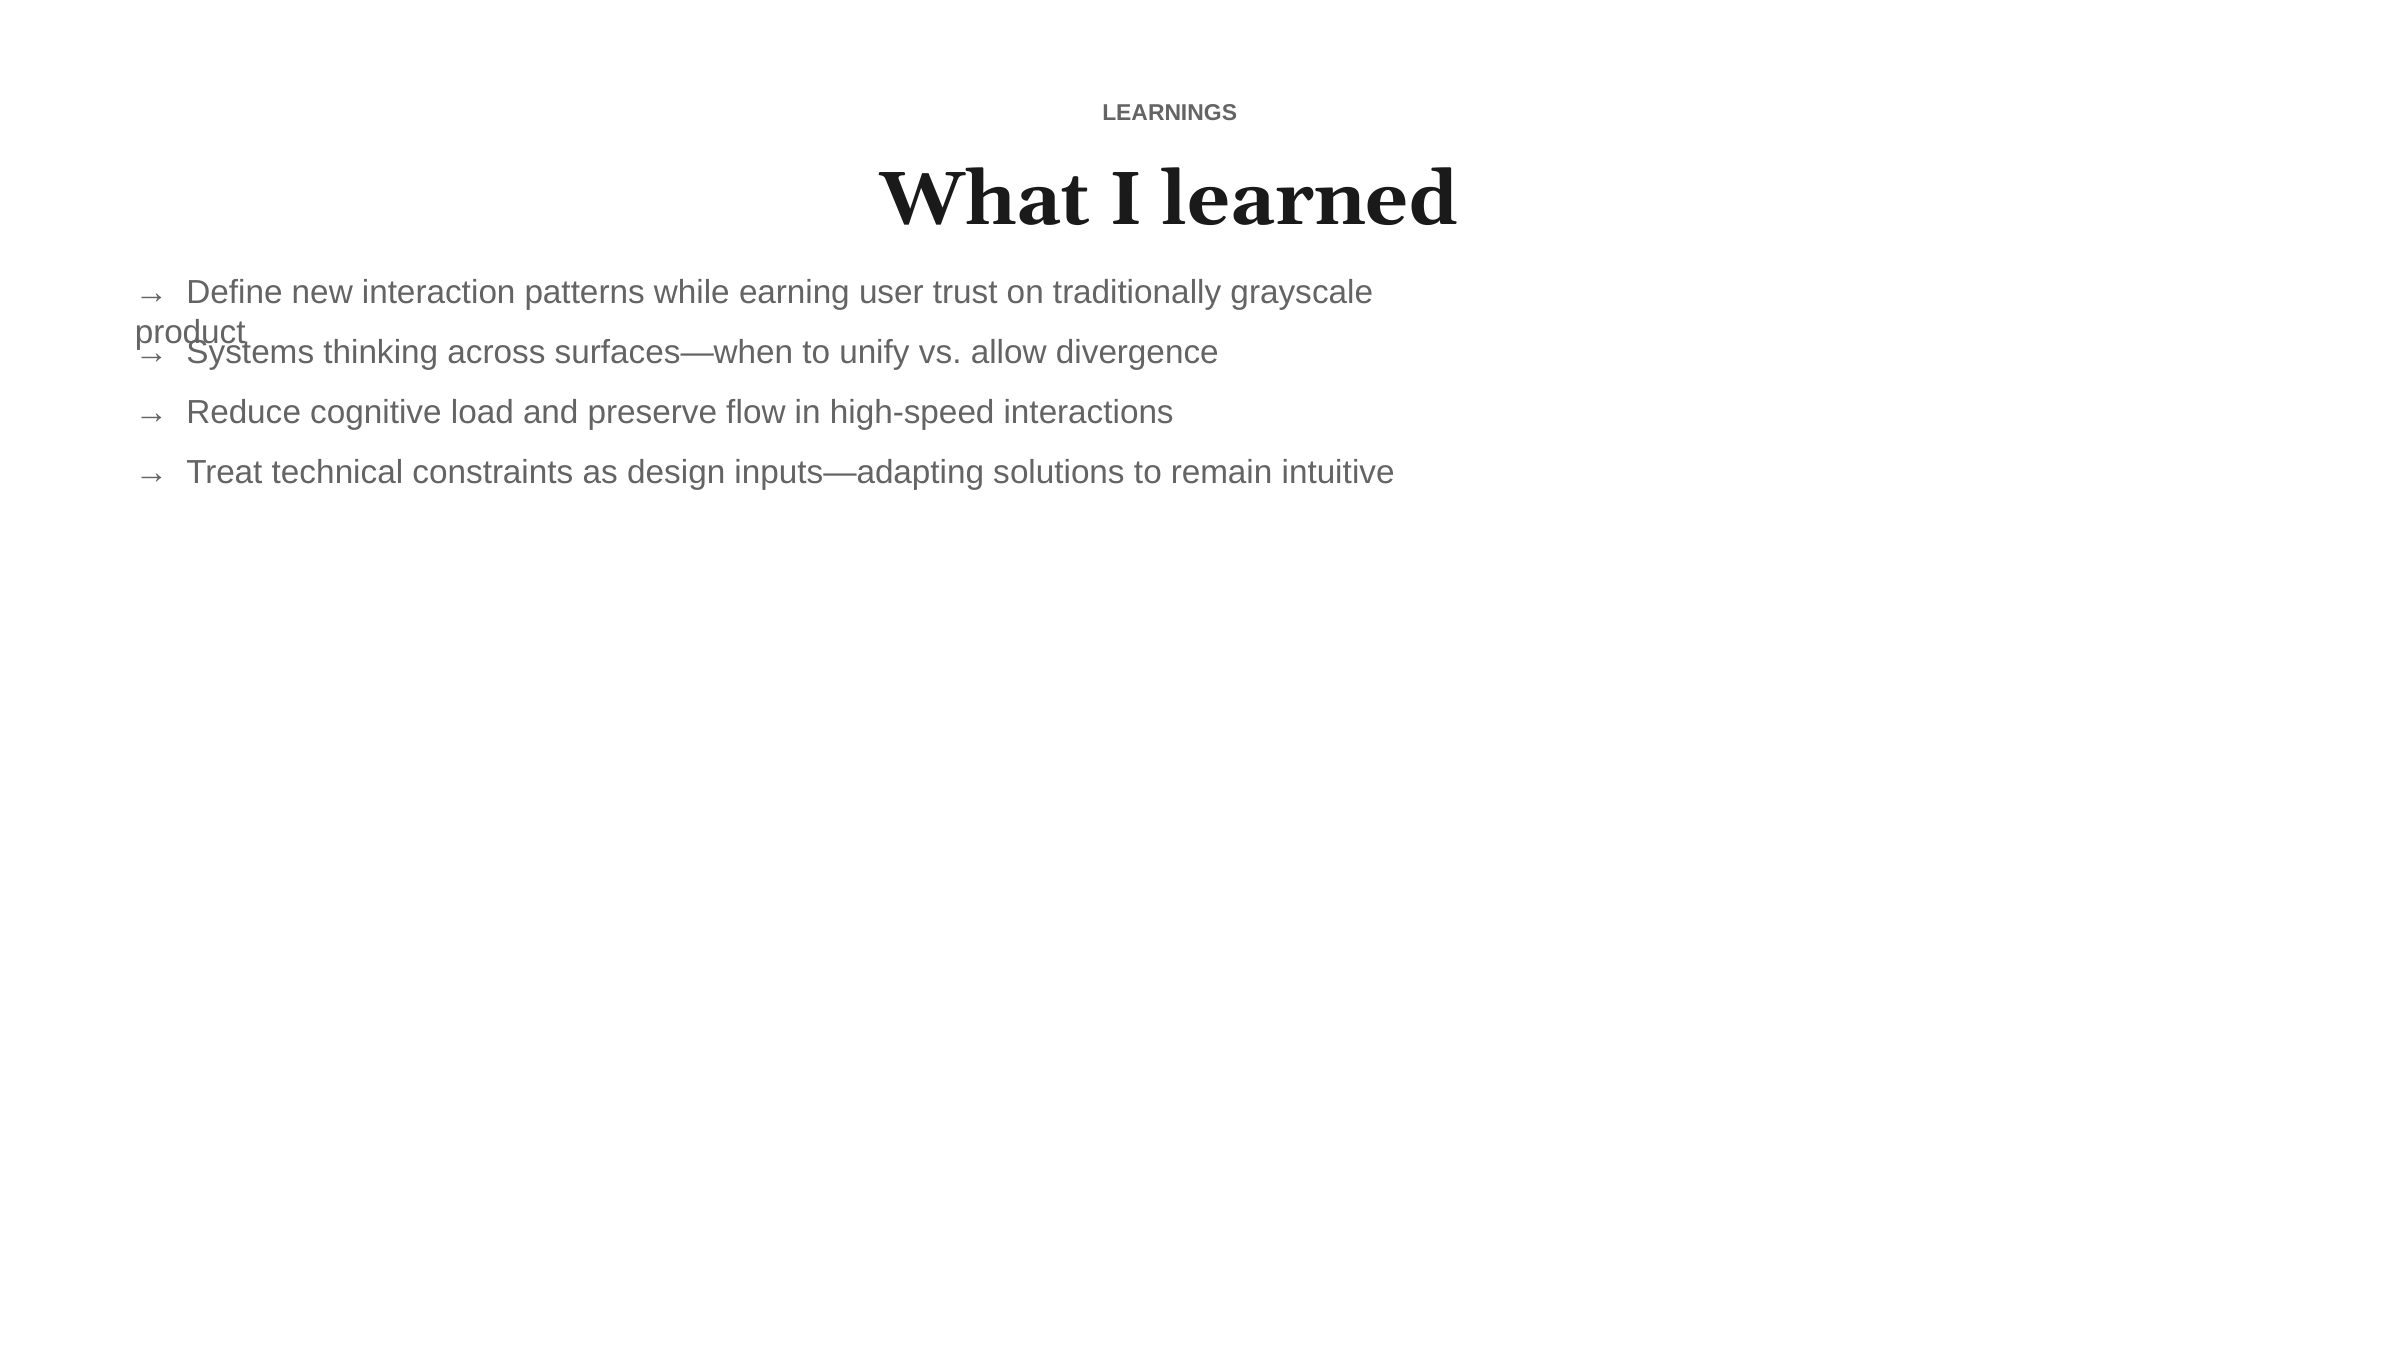

LEARNINGS
What I learned
→  Define new interaction patterns while earning user trust on traditionally grayscale product
→  Systems thinking across surfaces—when to unify vs. allow divergence
→  Reduce cognitive load and preserve flow in high-speed interactions
→  Treat technical constraints as design inputs—adapting solutions to remain intuitive